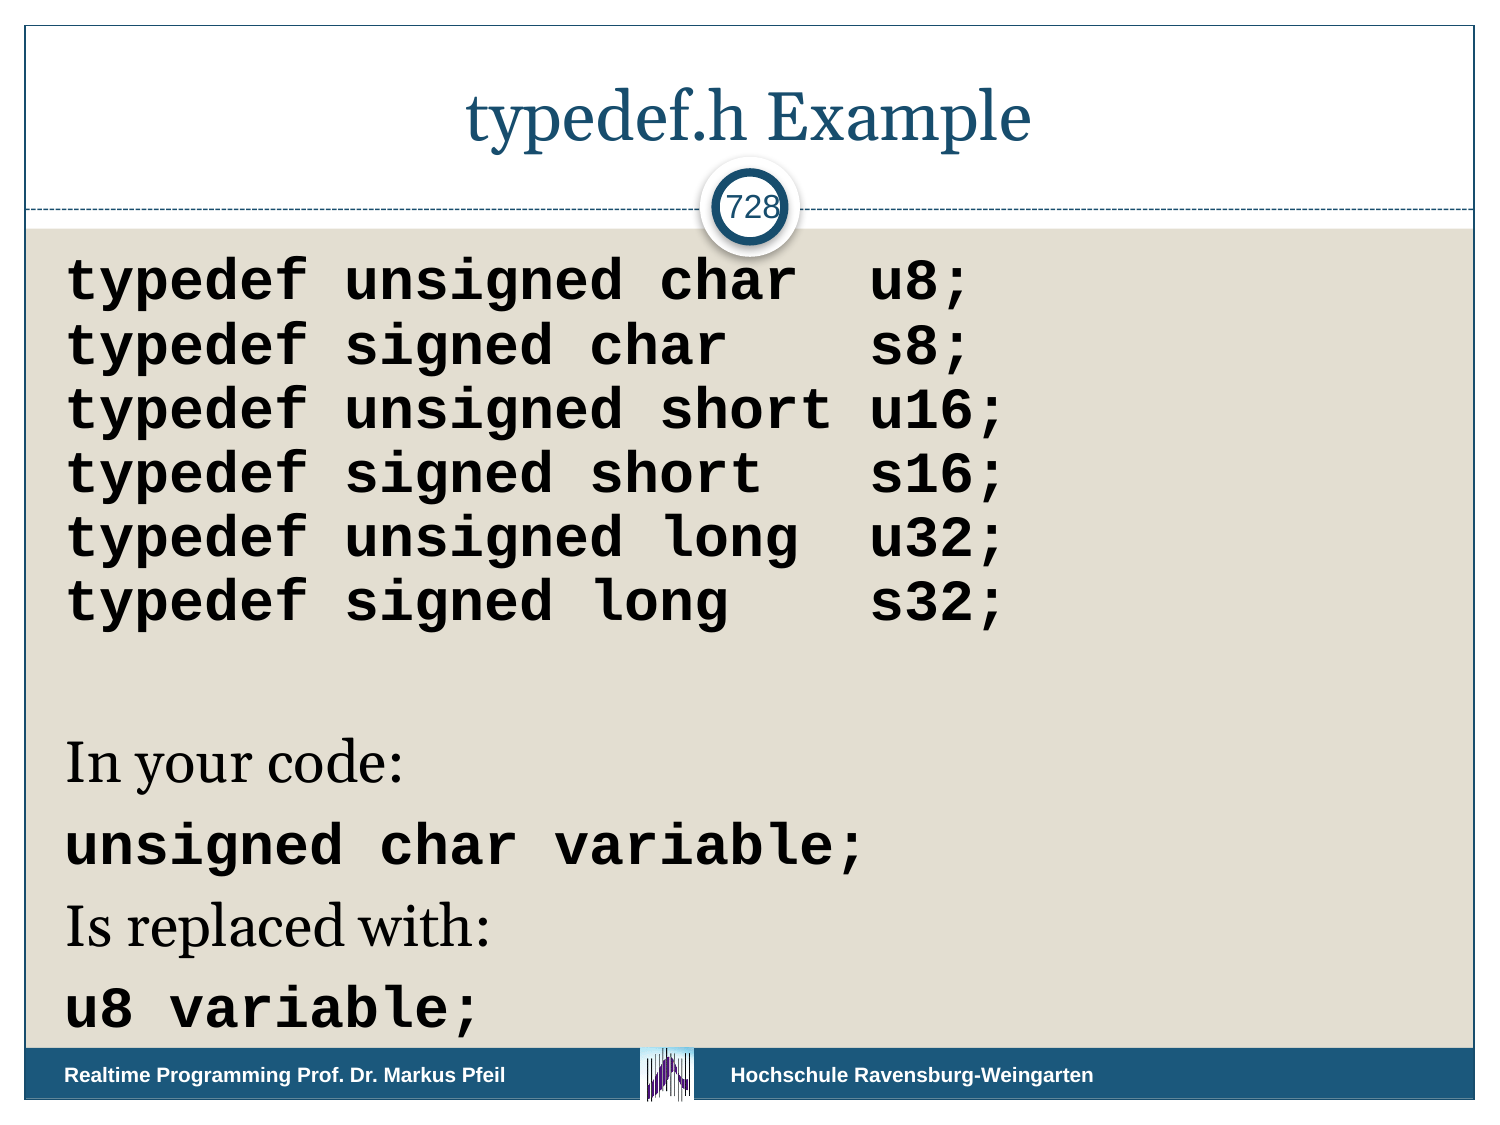

# typedef.h Example
728
typedef unsigned char  u8;
typedef signed char    s8;
typedef unsigned short u16;
typedef signed short   s16;
typedef unsigned long  u32;
typedef signed long    s32;

In your code:
unsigned char variable;
Is replaced with:
u8 variable;
Realtime Programming Prof. Dr. Markus Pfeil